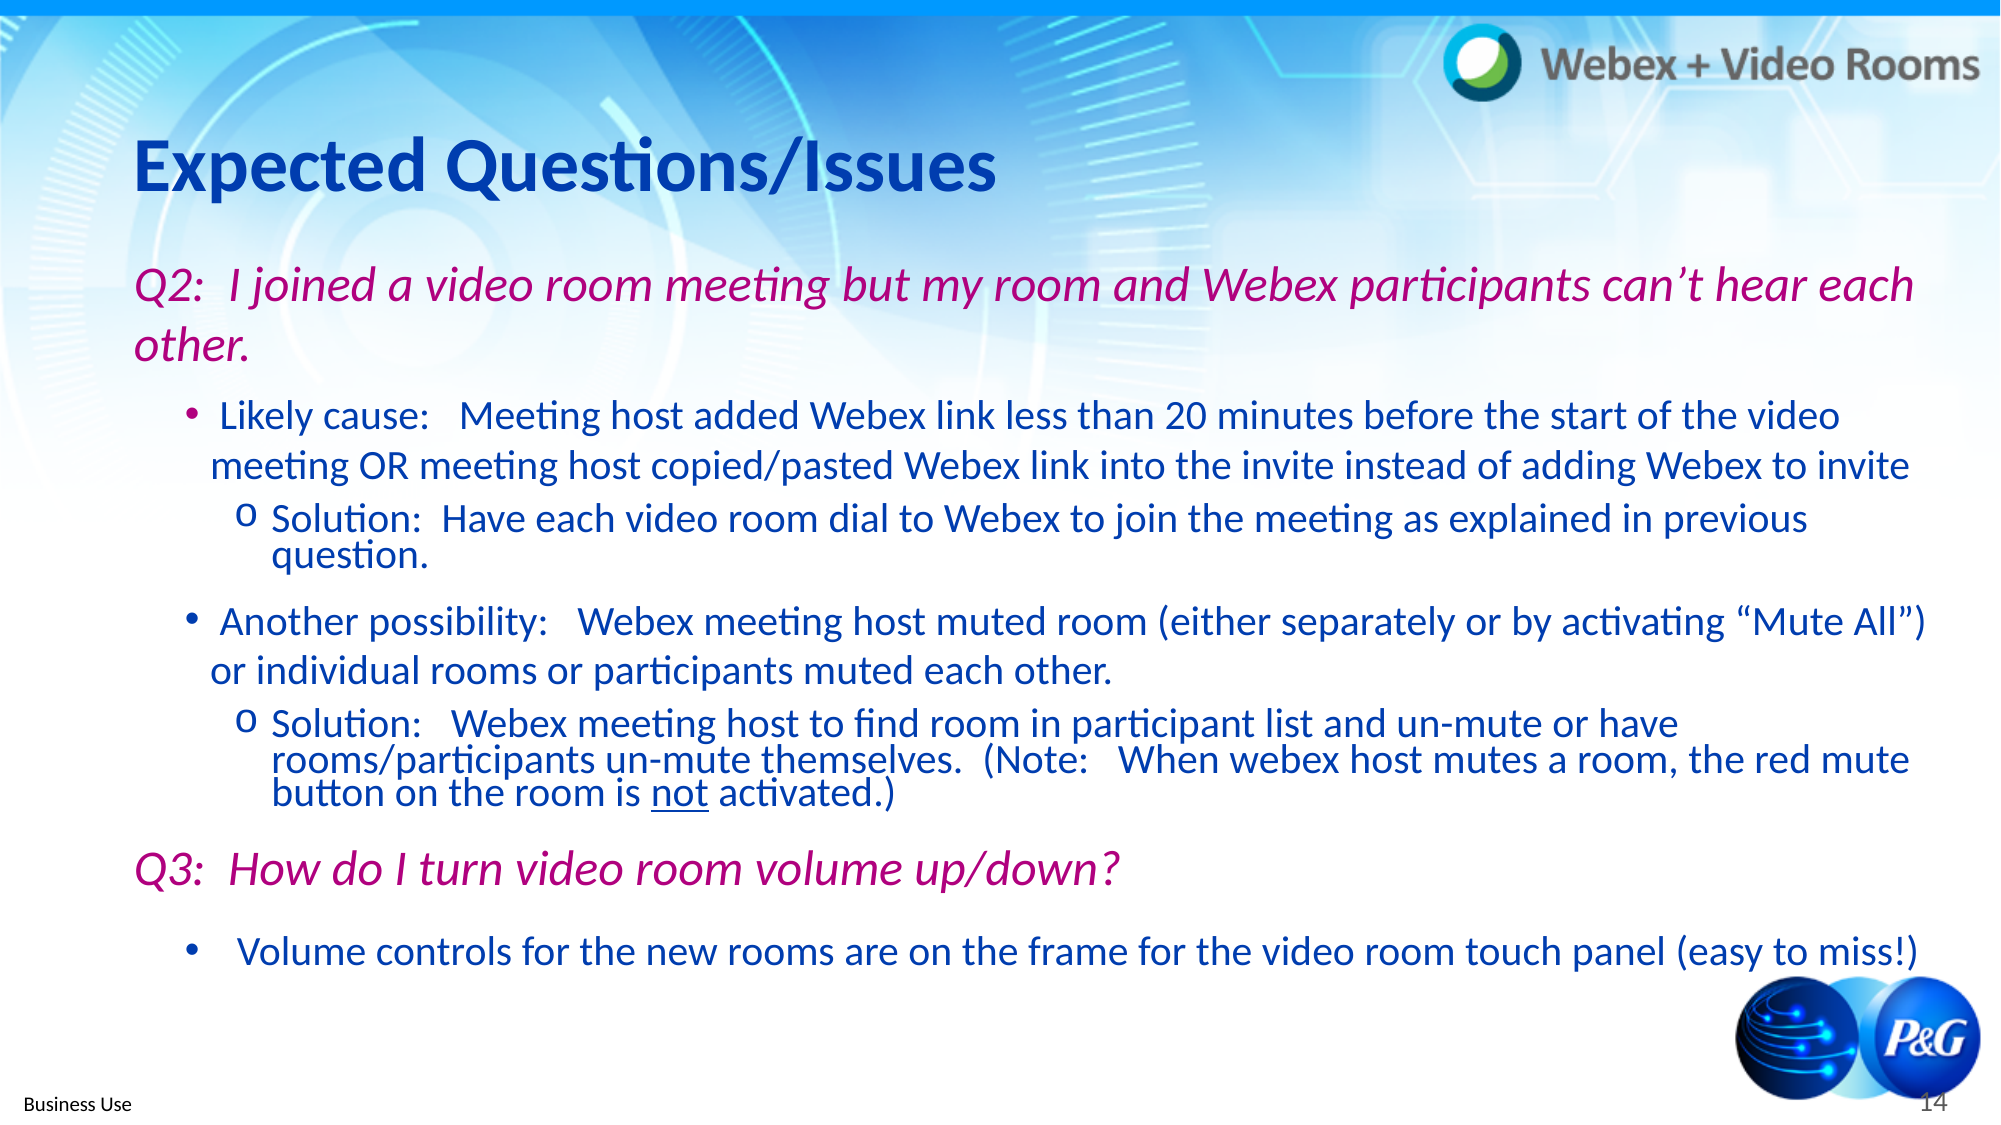

# Expected Questions/Issues
Q2:  I joined a video room meeting but my room and Webex participants can’t hear each other.
 Likely cause:   Meeting host added Webex link less than 20 minutes before the start of the video meeting OR meeting host copied/pasted Webex link into the invite instead of adding Webex to invite
Solution:  Have each video room dial to Webex to join the meeting as explained in previous question.
 Another possibility:   Webex meeting host muted room (either separately or by activating “Mute All”) or individual rooms or participants muted each other.
Solution:   Webex meeting host to find room in participant list and un-mute or have rooms/participants un-mute themselves.  (Note:   When webex host mutes a room, the red mute button on the room is not activated.)
Q3:  How do I turn video room volume up/down?
Volume controls for the new rooms are on the frame for the video room touch panel (easy to miss!)